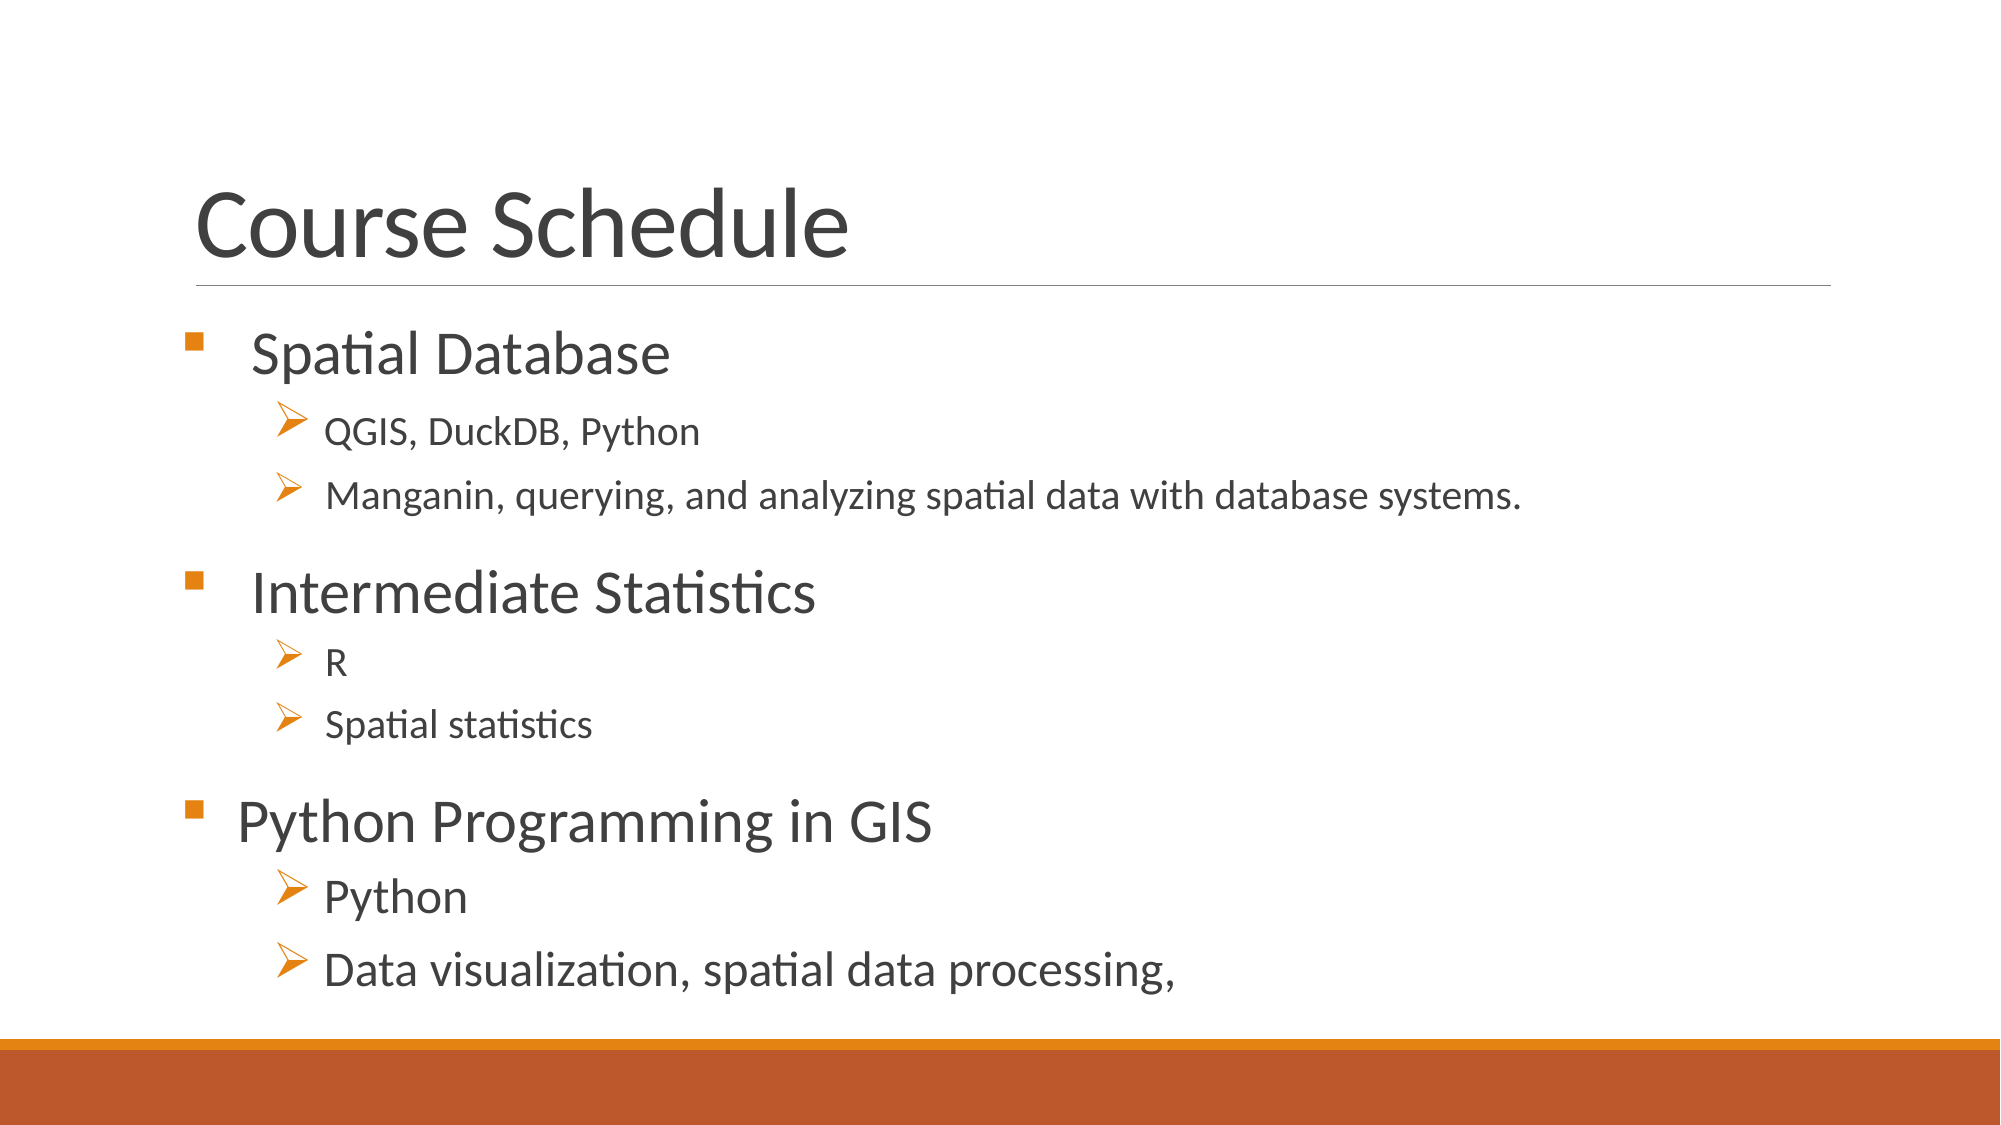

# Course Schedule
   Spatial Database
 QGIS, DuckDB, Python
  Manganin, querying, and analyzing spatial data with database systems.
   Intermediate Statistics
  R
  Spatial statistics
  Python Programming in GIS
 Python
 Data visualization, spatial data processing,